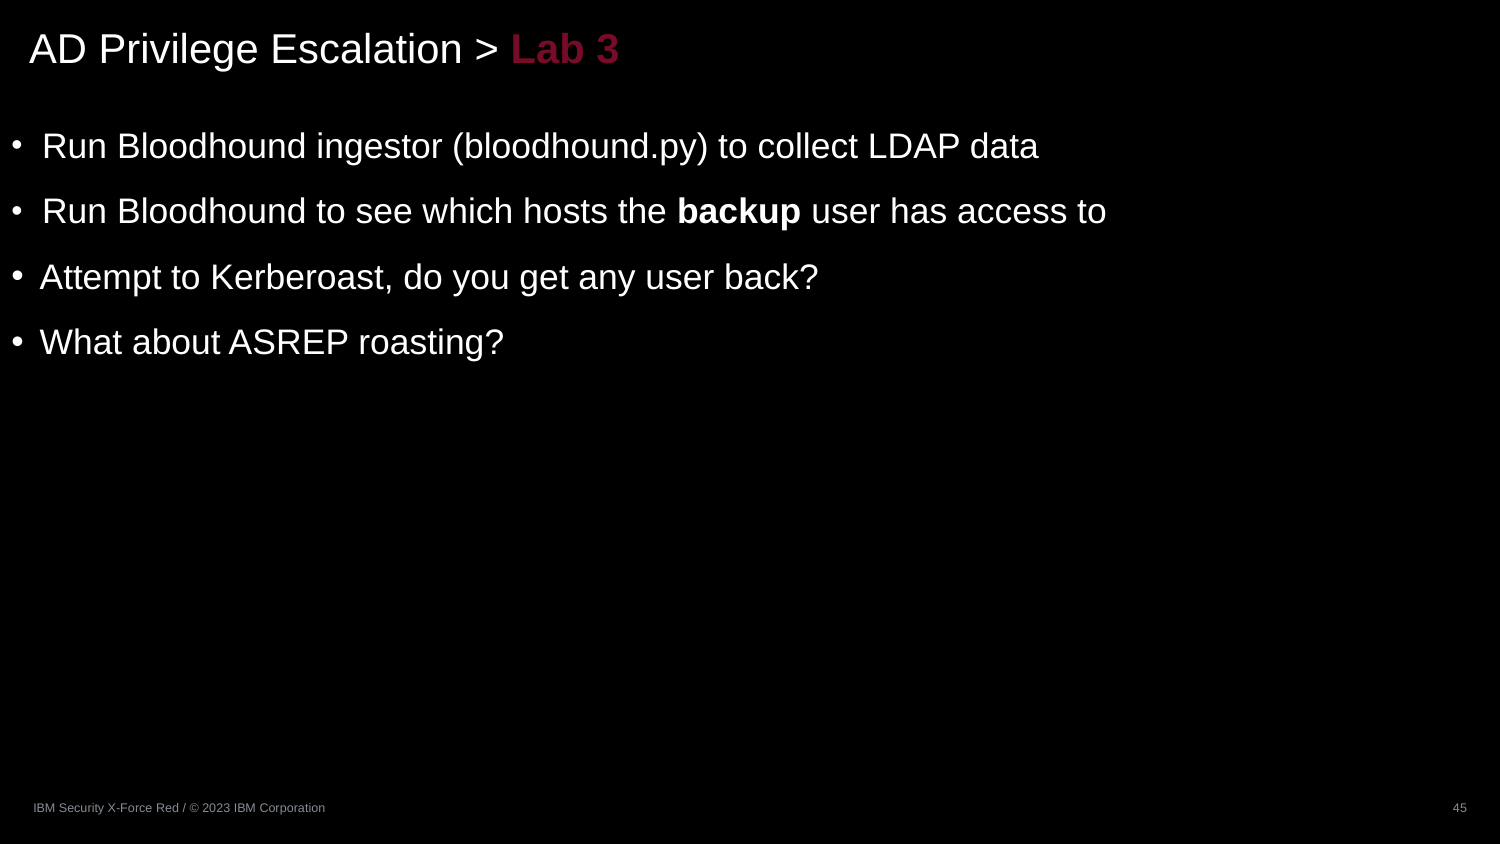

# AD Privilege Escalation > Lab 3
  Run Bloodhound ingestor (bloodhound.py) to collect LDAP data
  Run Bloodhound to see which hosts the backup user has access to
Attempt to Kerberoast, do you get any user back?
What about ASREP roasting?

IBM Security X-Force Red / © 2023 IBM Corporation
45